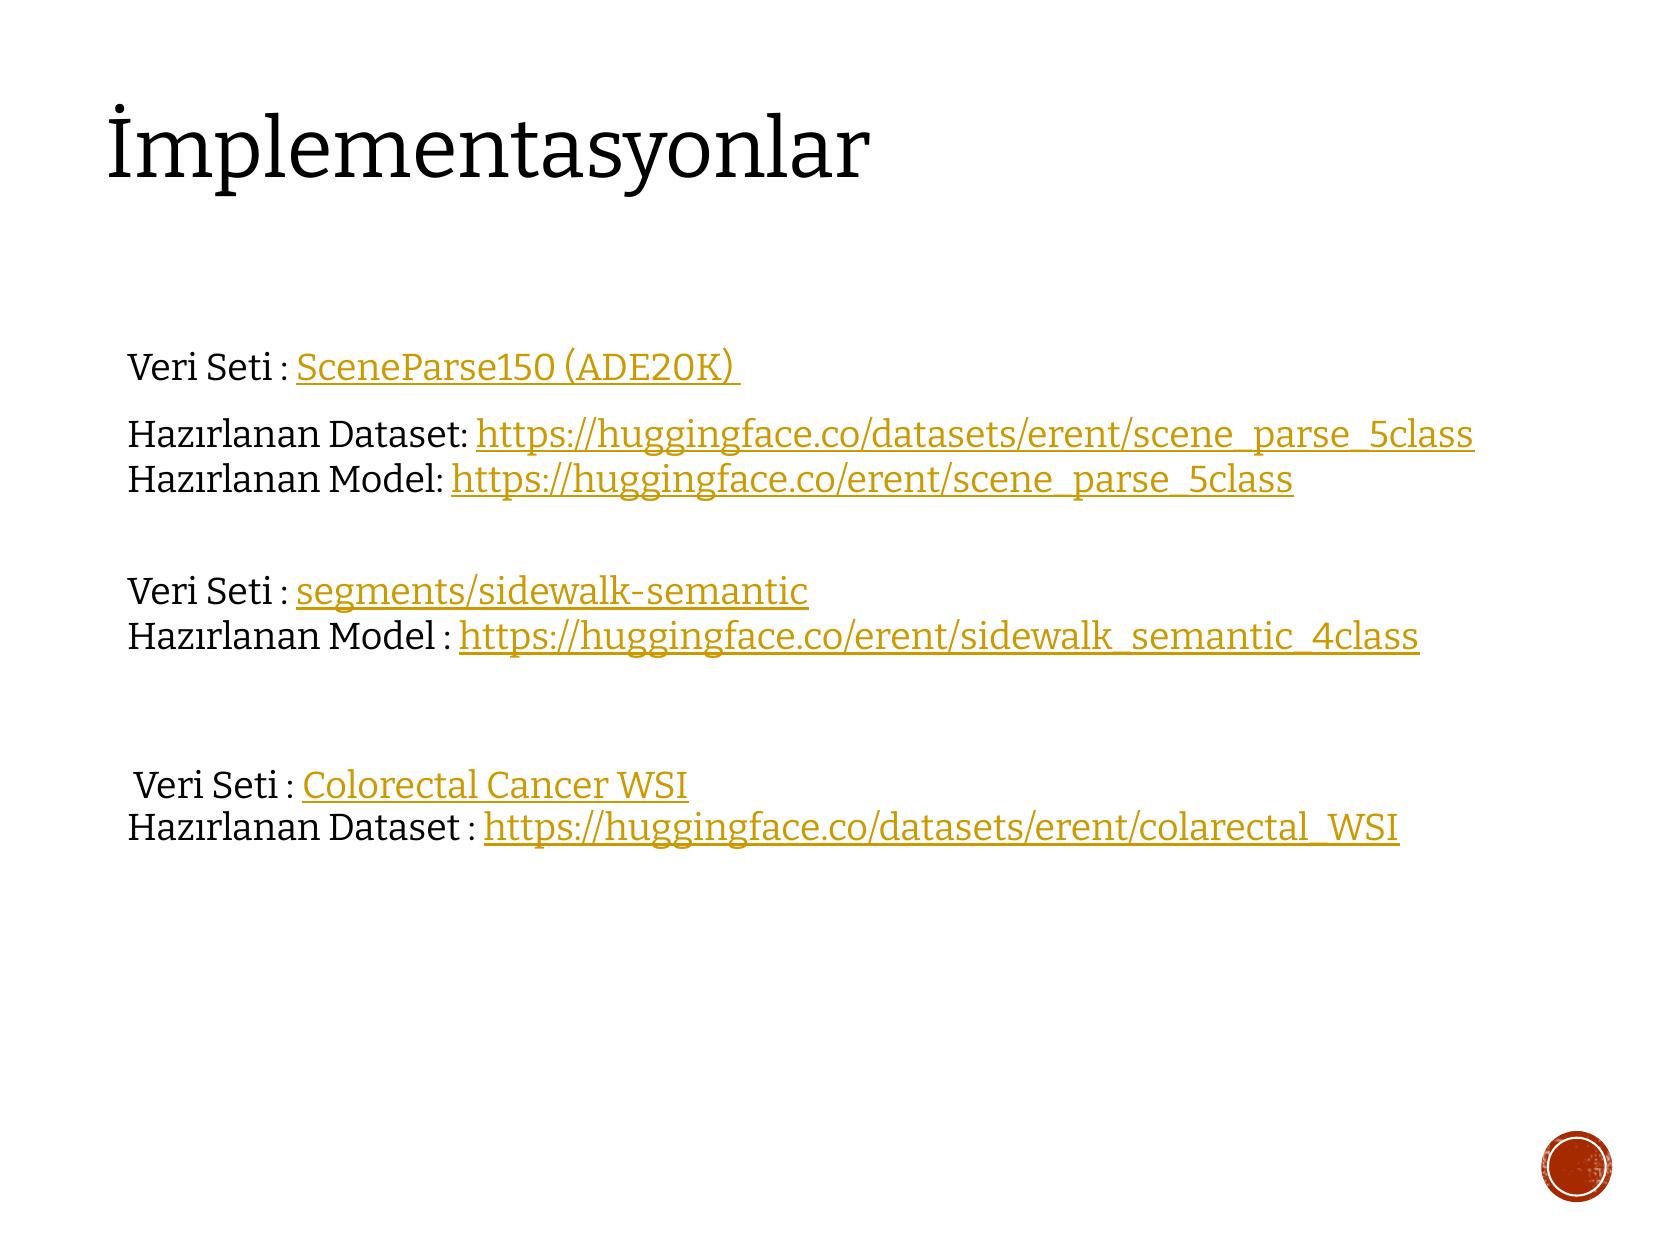

İmplementasyonlar
Veri Seti : SceneParse150 (ADE20K)
Hazırlanan Dataset: https://huggingface.co/datasets/erent/scene_parse_5class
Hazırlanan Model: https://huggingface.co/erent/scene_parse_5class
Veri Seti : segments/sidewalk-semantic
Hazırlanan Model : https://huggingface.co/erent/sidewalk_semantic_4class
Veri Seti : Colorectal Cancer WSI
Hazırlanan Dataset : https://huggingface.co/datasets/erent/colarectal_WSI